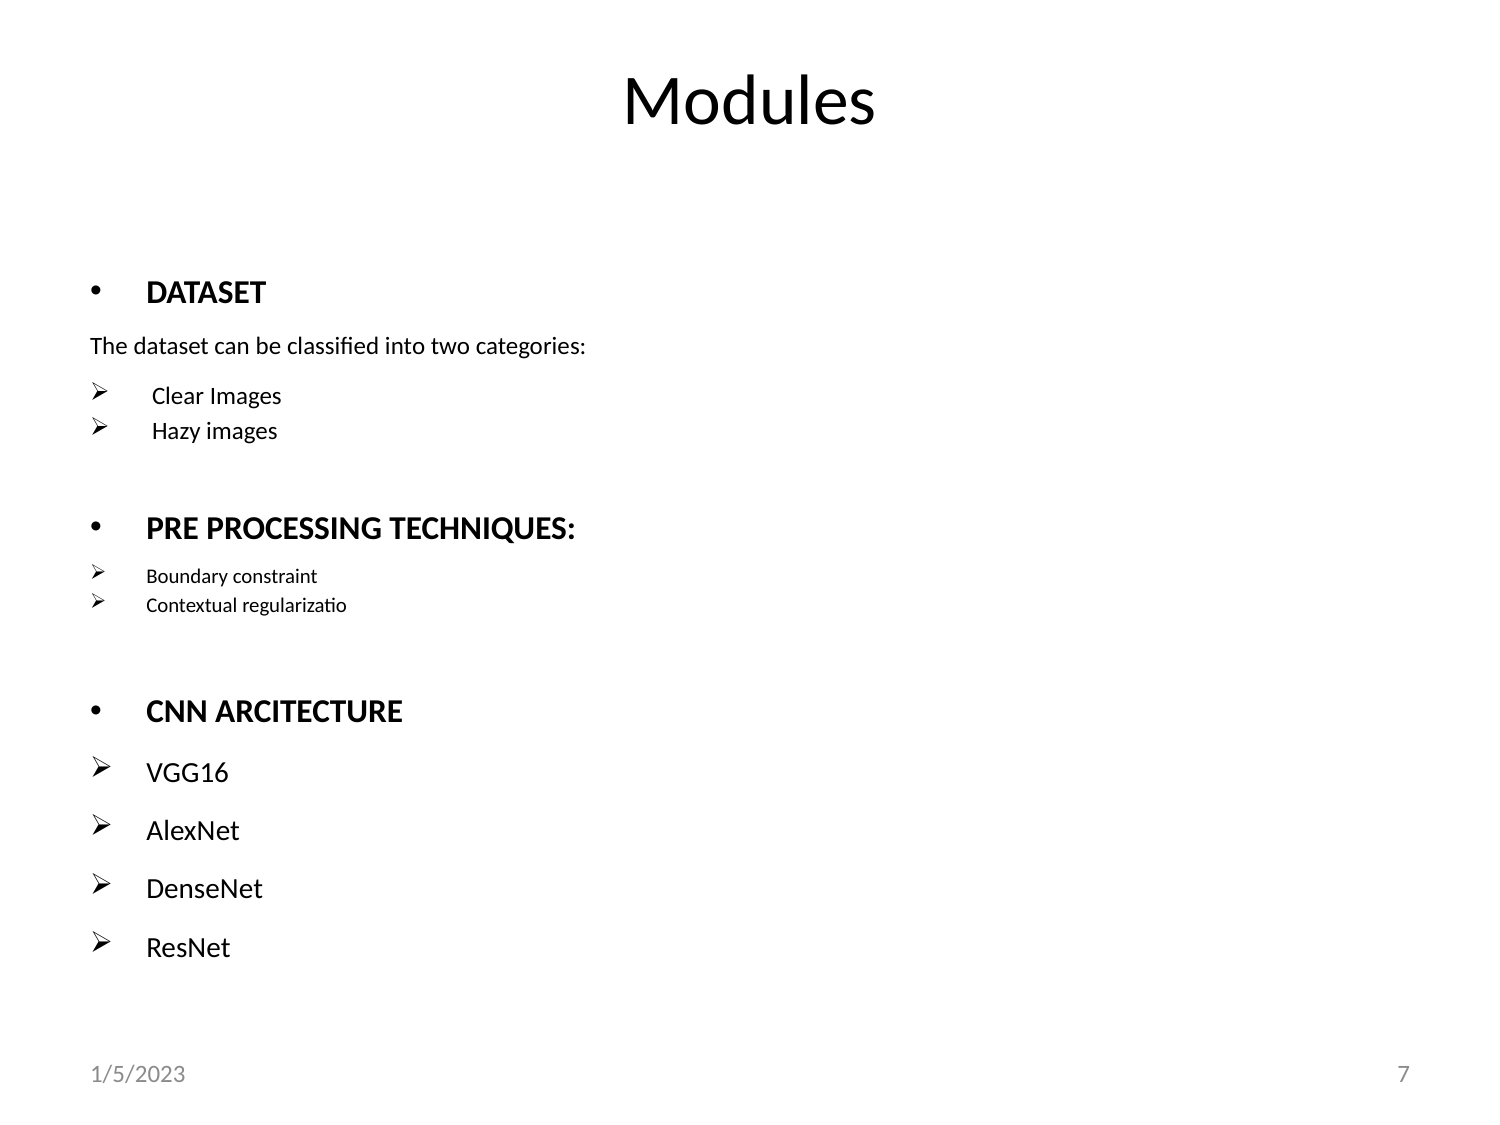

# Modules
DATASET
The dataset can be classified into two categories:
 Clear Images
 Hazy images

PRE PROCESSING TECHNIQUES:
Boundary constraint
Contextual regularizatio

CNN ARCITECTURE
VGG16
AlexNet
DenseNet
ResNet

1/5/2023

7